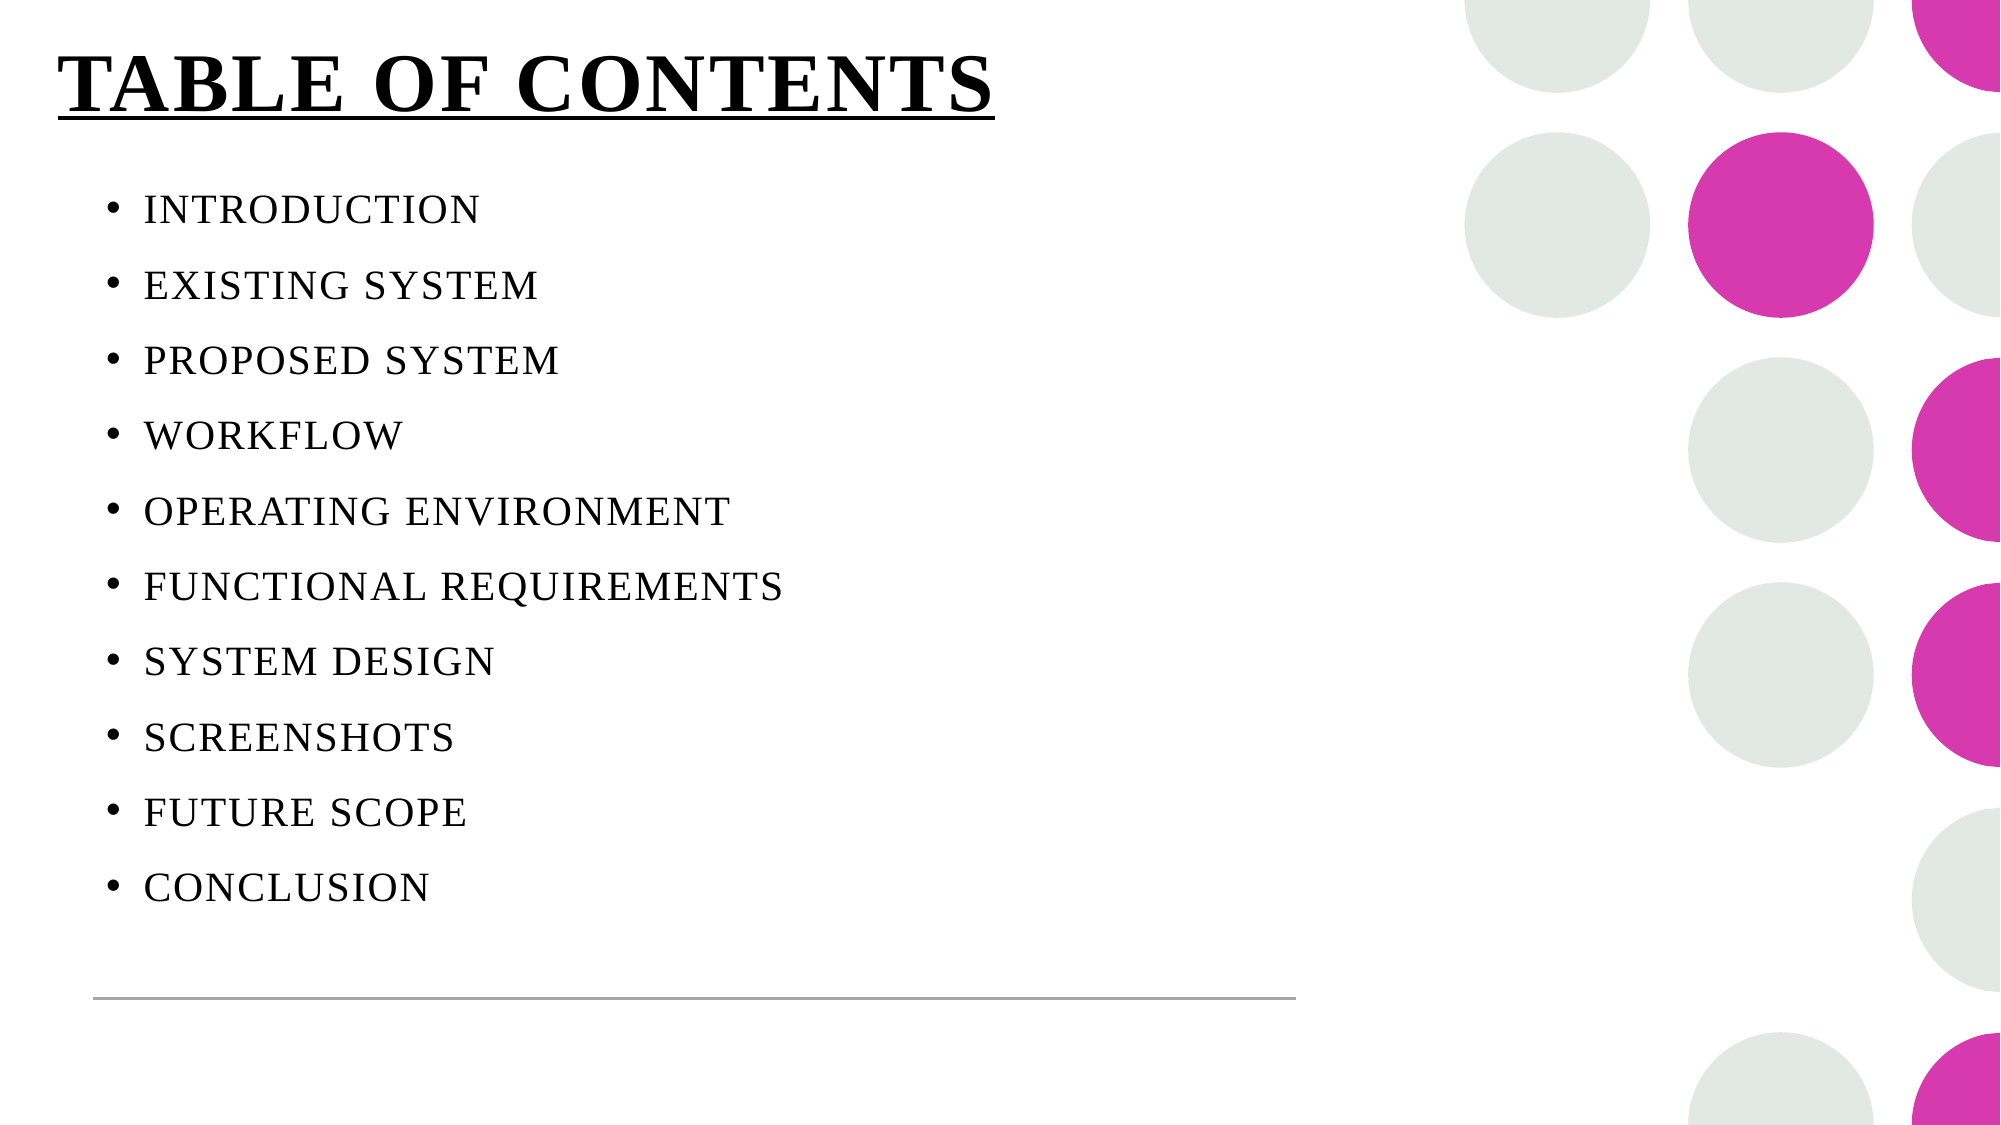

# TABLE OF CONTENTS
INTRODUCTION
EXISTING SYSTEM
PROPOSED SYSTEM
WORKFLOW
OPERATING ENVIRONMENT
FUNCTIONAL REQUIREMENTS
SYSTEM DESIGN
SCREENSHOTS
FUTURE SCOPE
CONCLUSION